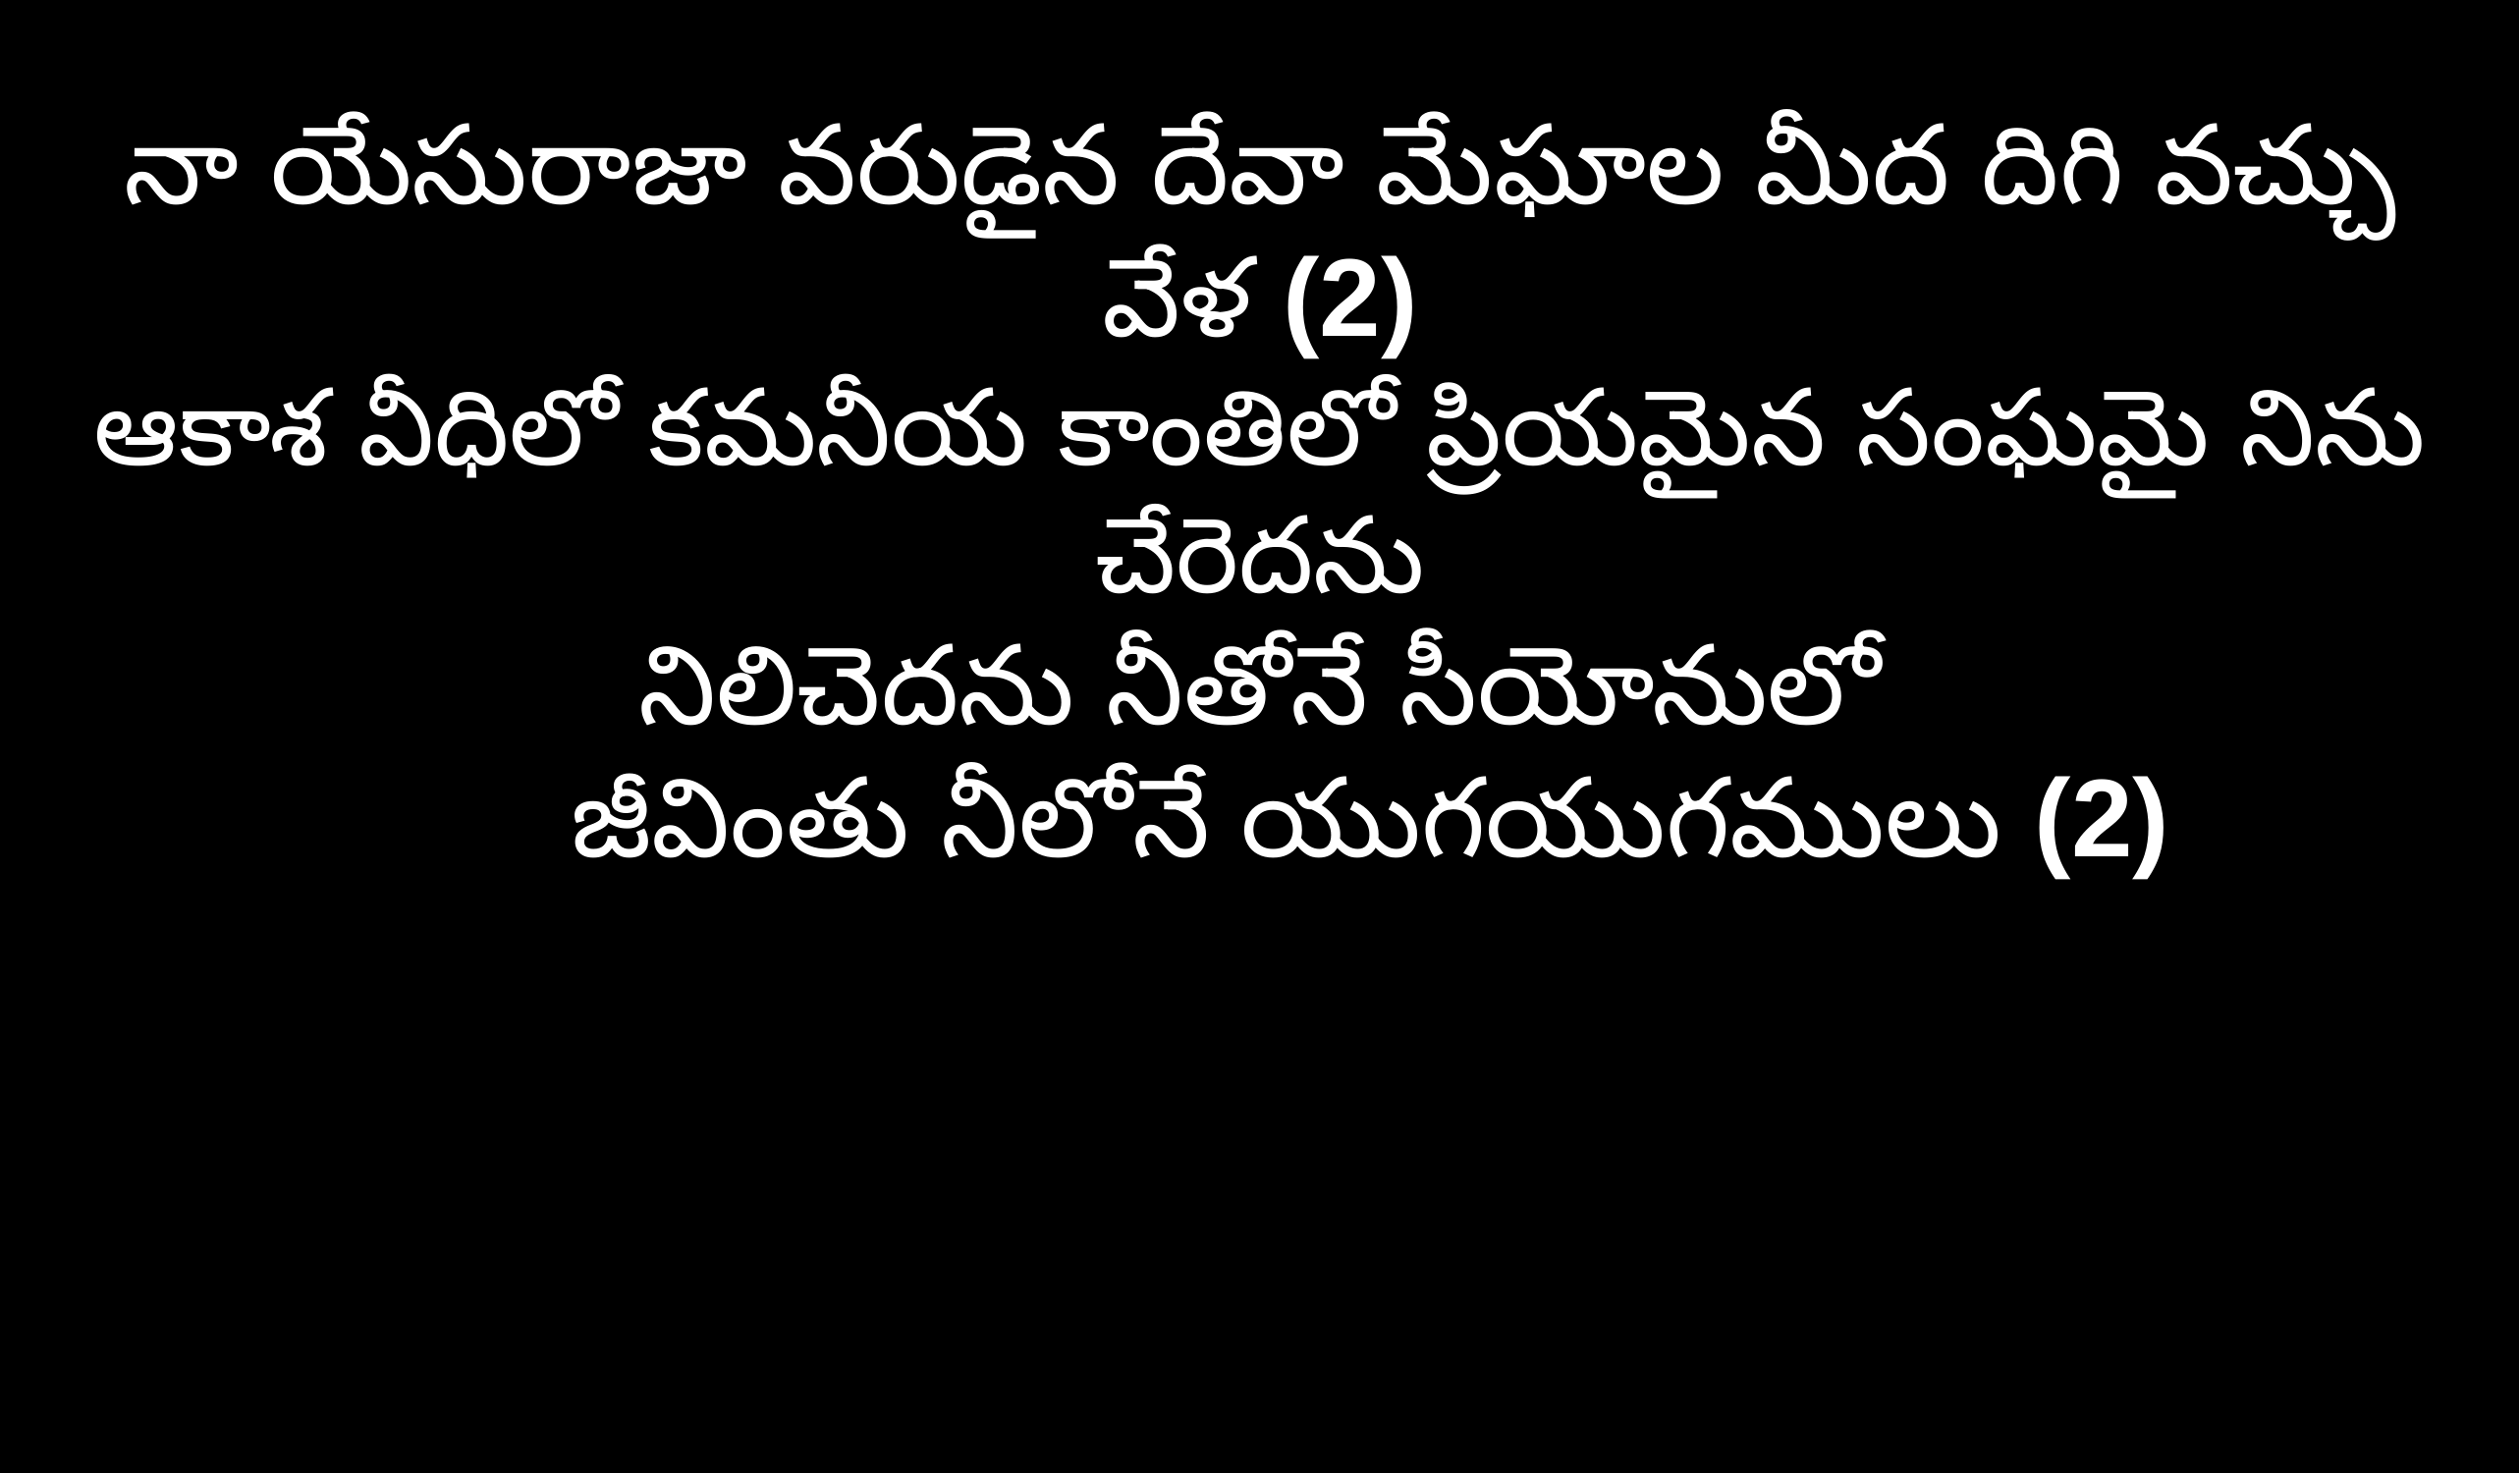

నా యేసురాజా వరుడైన దేవా మేఘాల మీద దిగి వచ్చు వేళ (2)
ఆకాశ వీధిలో కమనీయ కాంతిలో ప్రియమైన సంఘమై నిను చేరెదను
నిలిచెదను నీతోనే సీయోనులో
            జీవింతు నీలోనే యుగయుగములు (2)